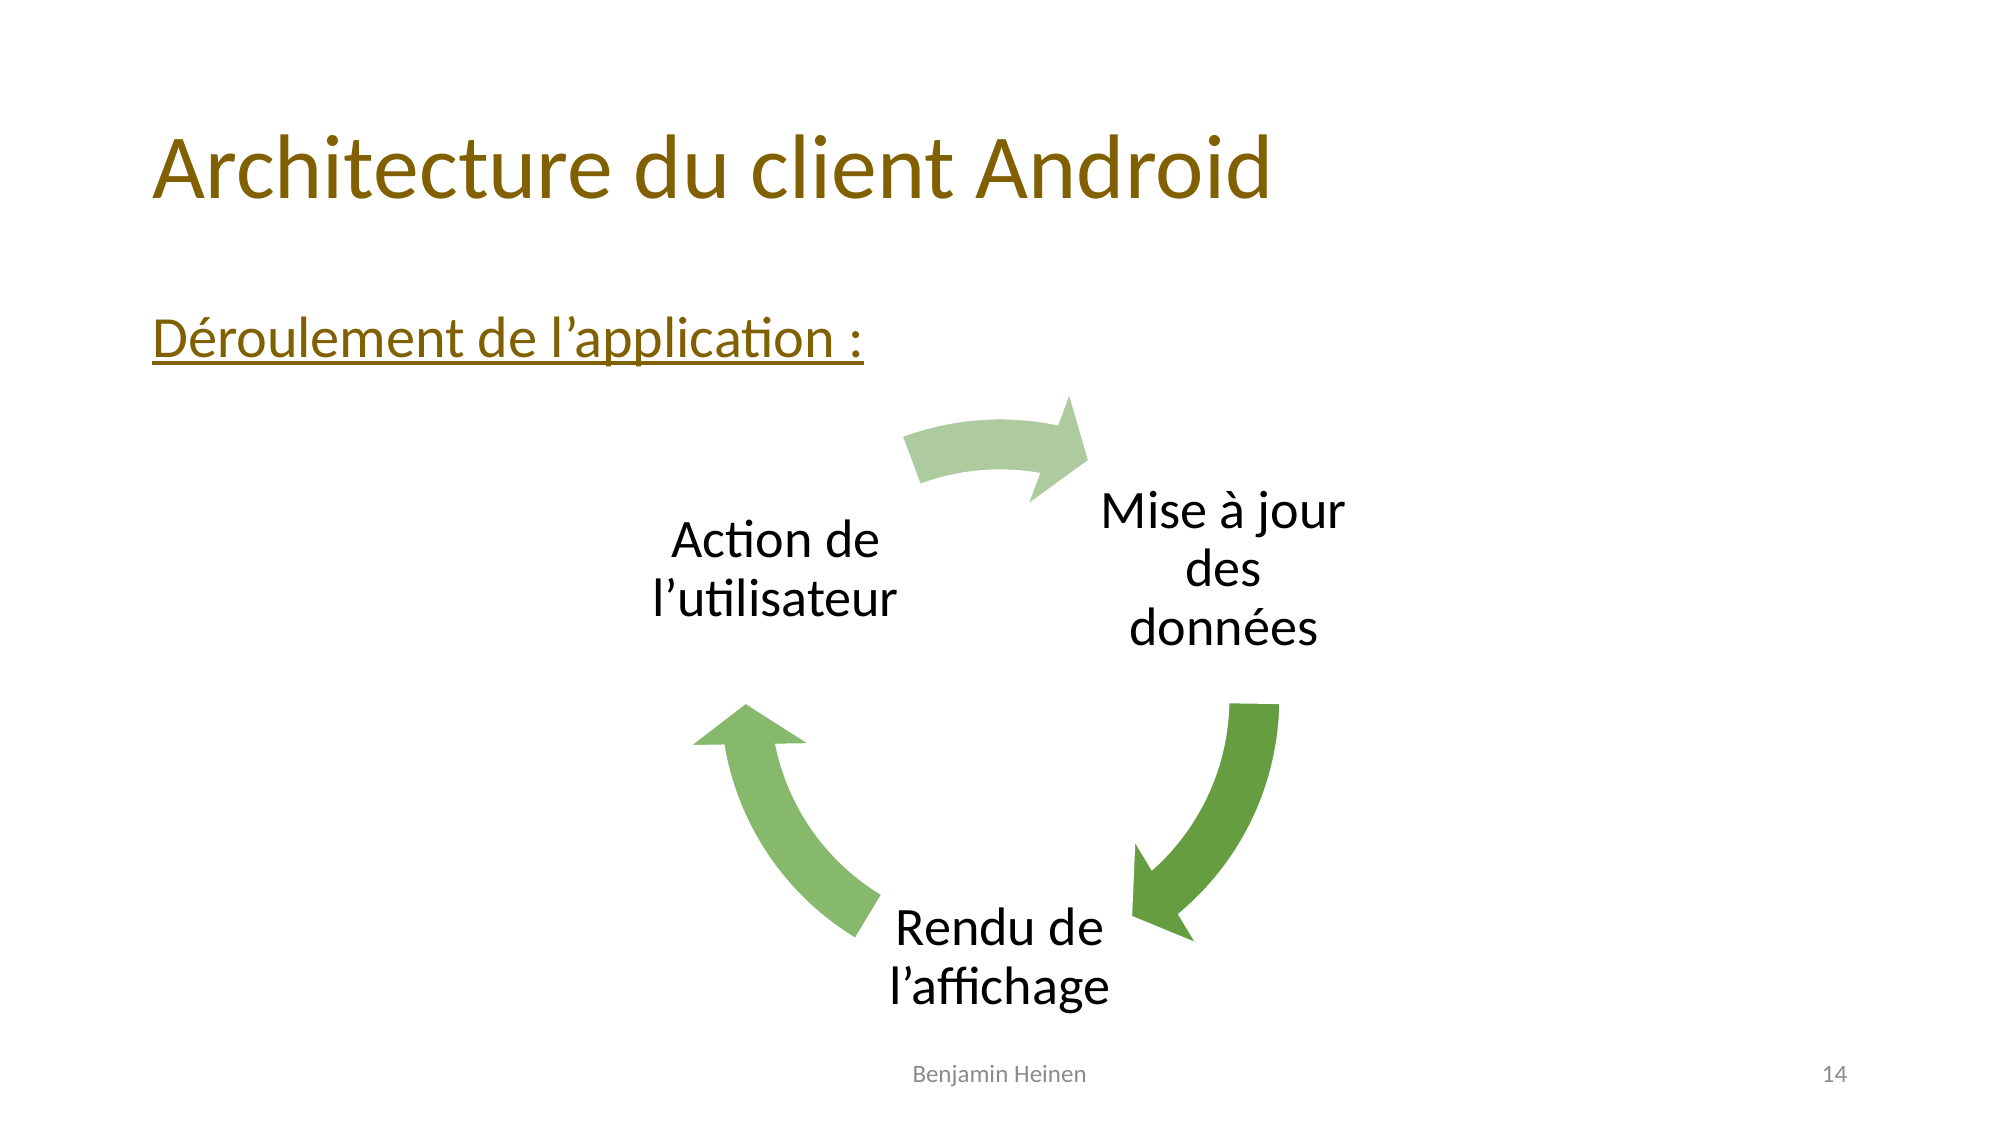

# Architecture du client Android
Déroulement de l’application :
Mise à jour des données
Rendu de l’affichage
Action de l’utilisateur
Benjamin Heinen
14